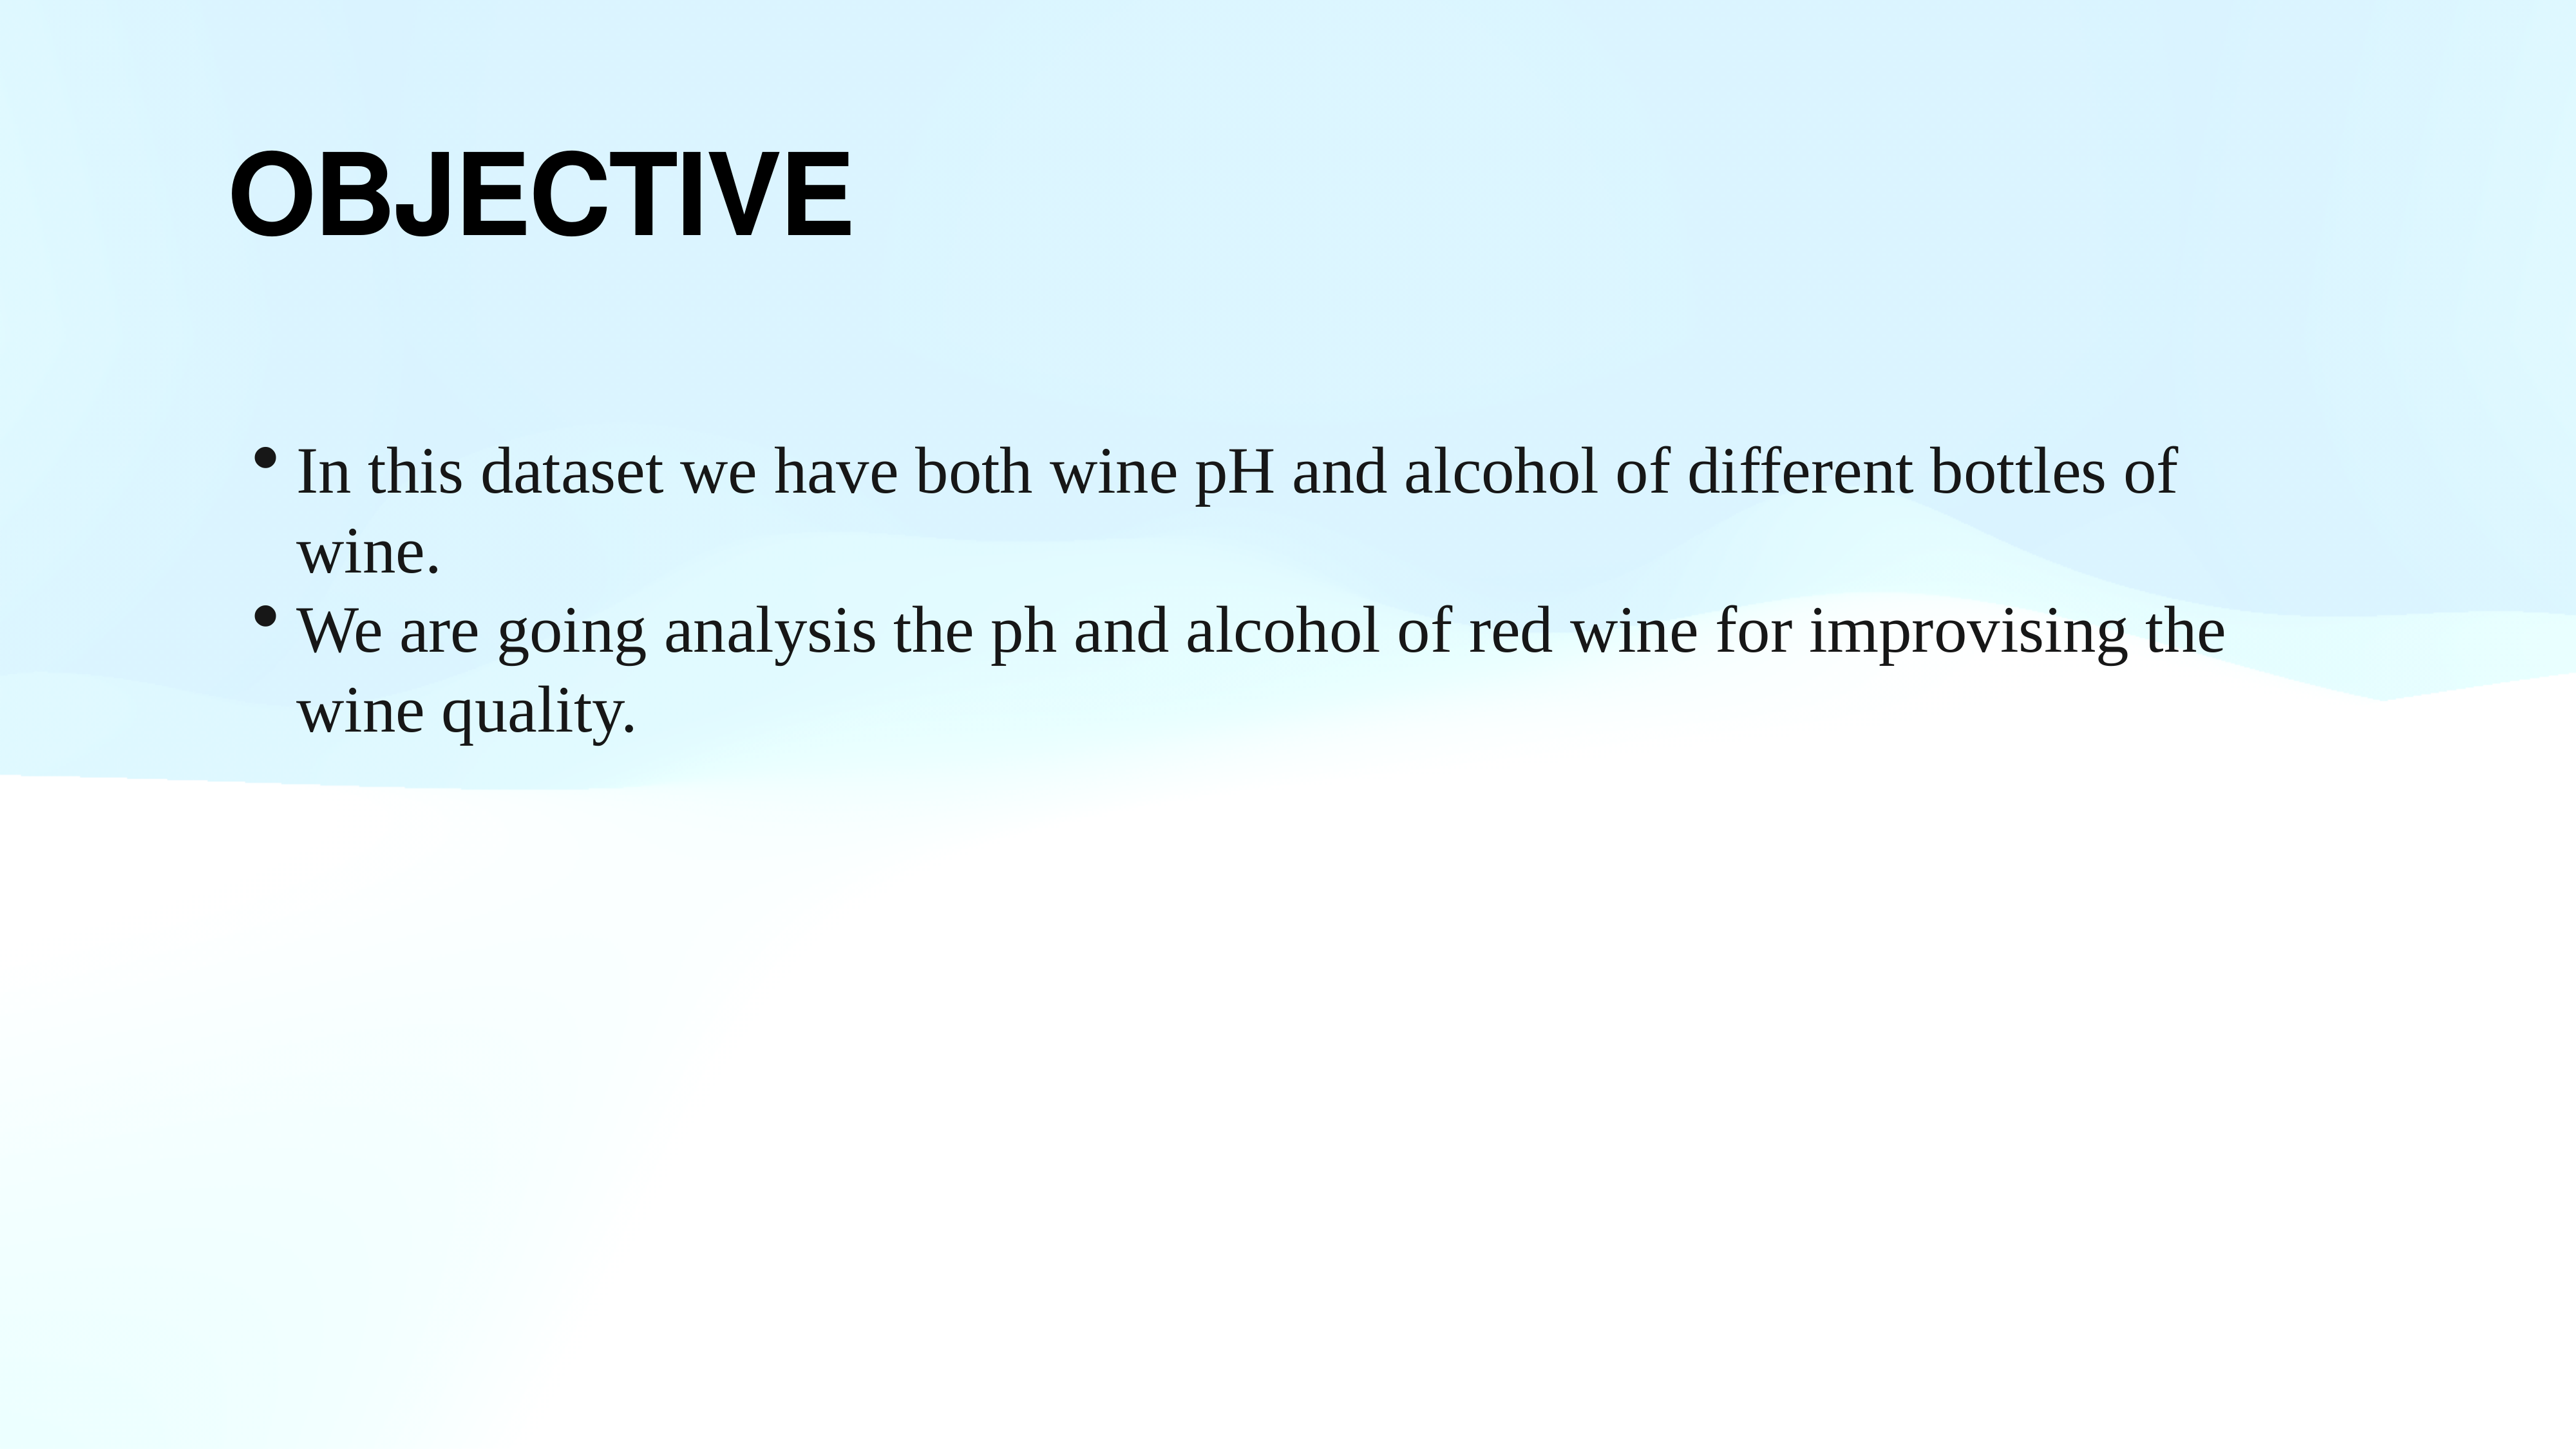

# OBJECTIVE
In this dataset we have both wine pH and alcohol of different bottles of wine.
We are going analysis the ph and alcohol of red wine for improvising the wine quality.